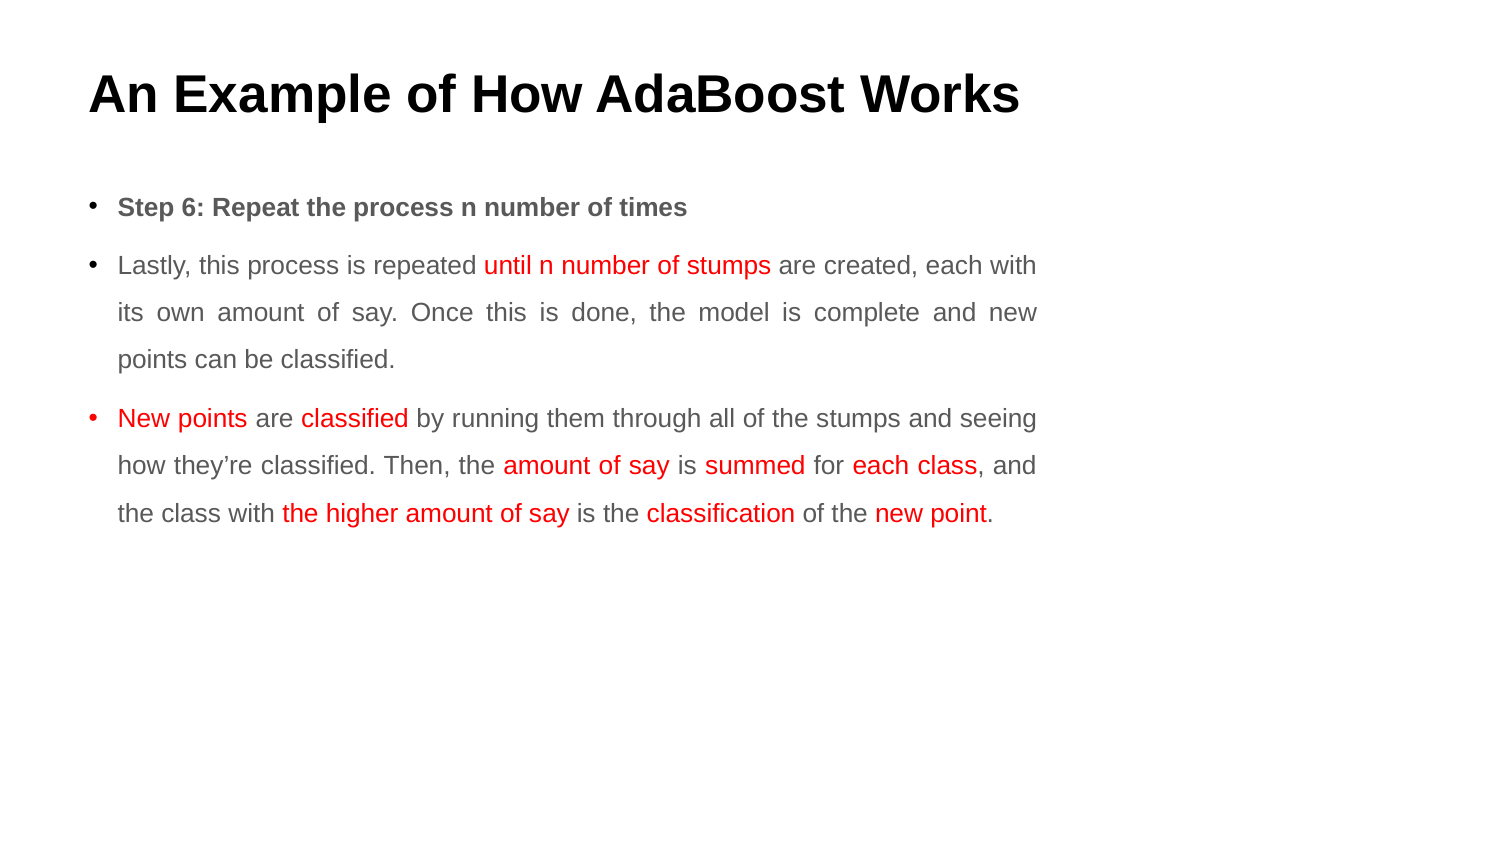

# An Example of How AdaBoost Works
Step 6: Repeat the process n number of times
Lastly, this process is repeated until n number of stumps are created, each with its own amount of say. Once this is done, the model is complete and new points can be classified.
New points are classified by running them through all of the stumps and seeing how they’re classified. Then, the amount of say is summed for each class, and the class with the higher amount of say is the classification of the new point.